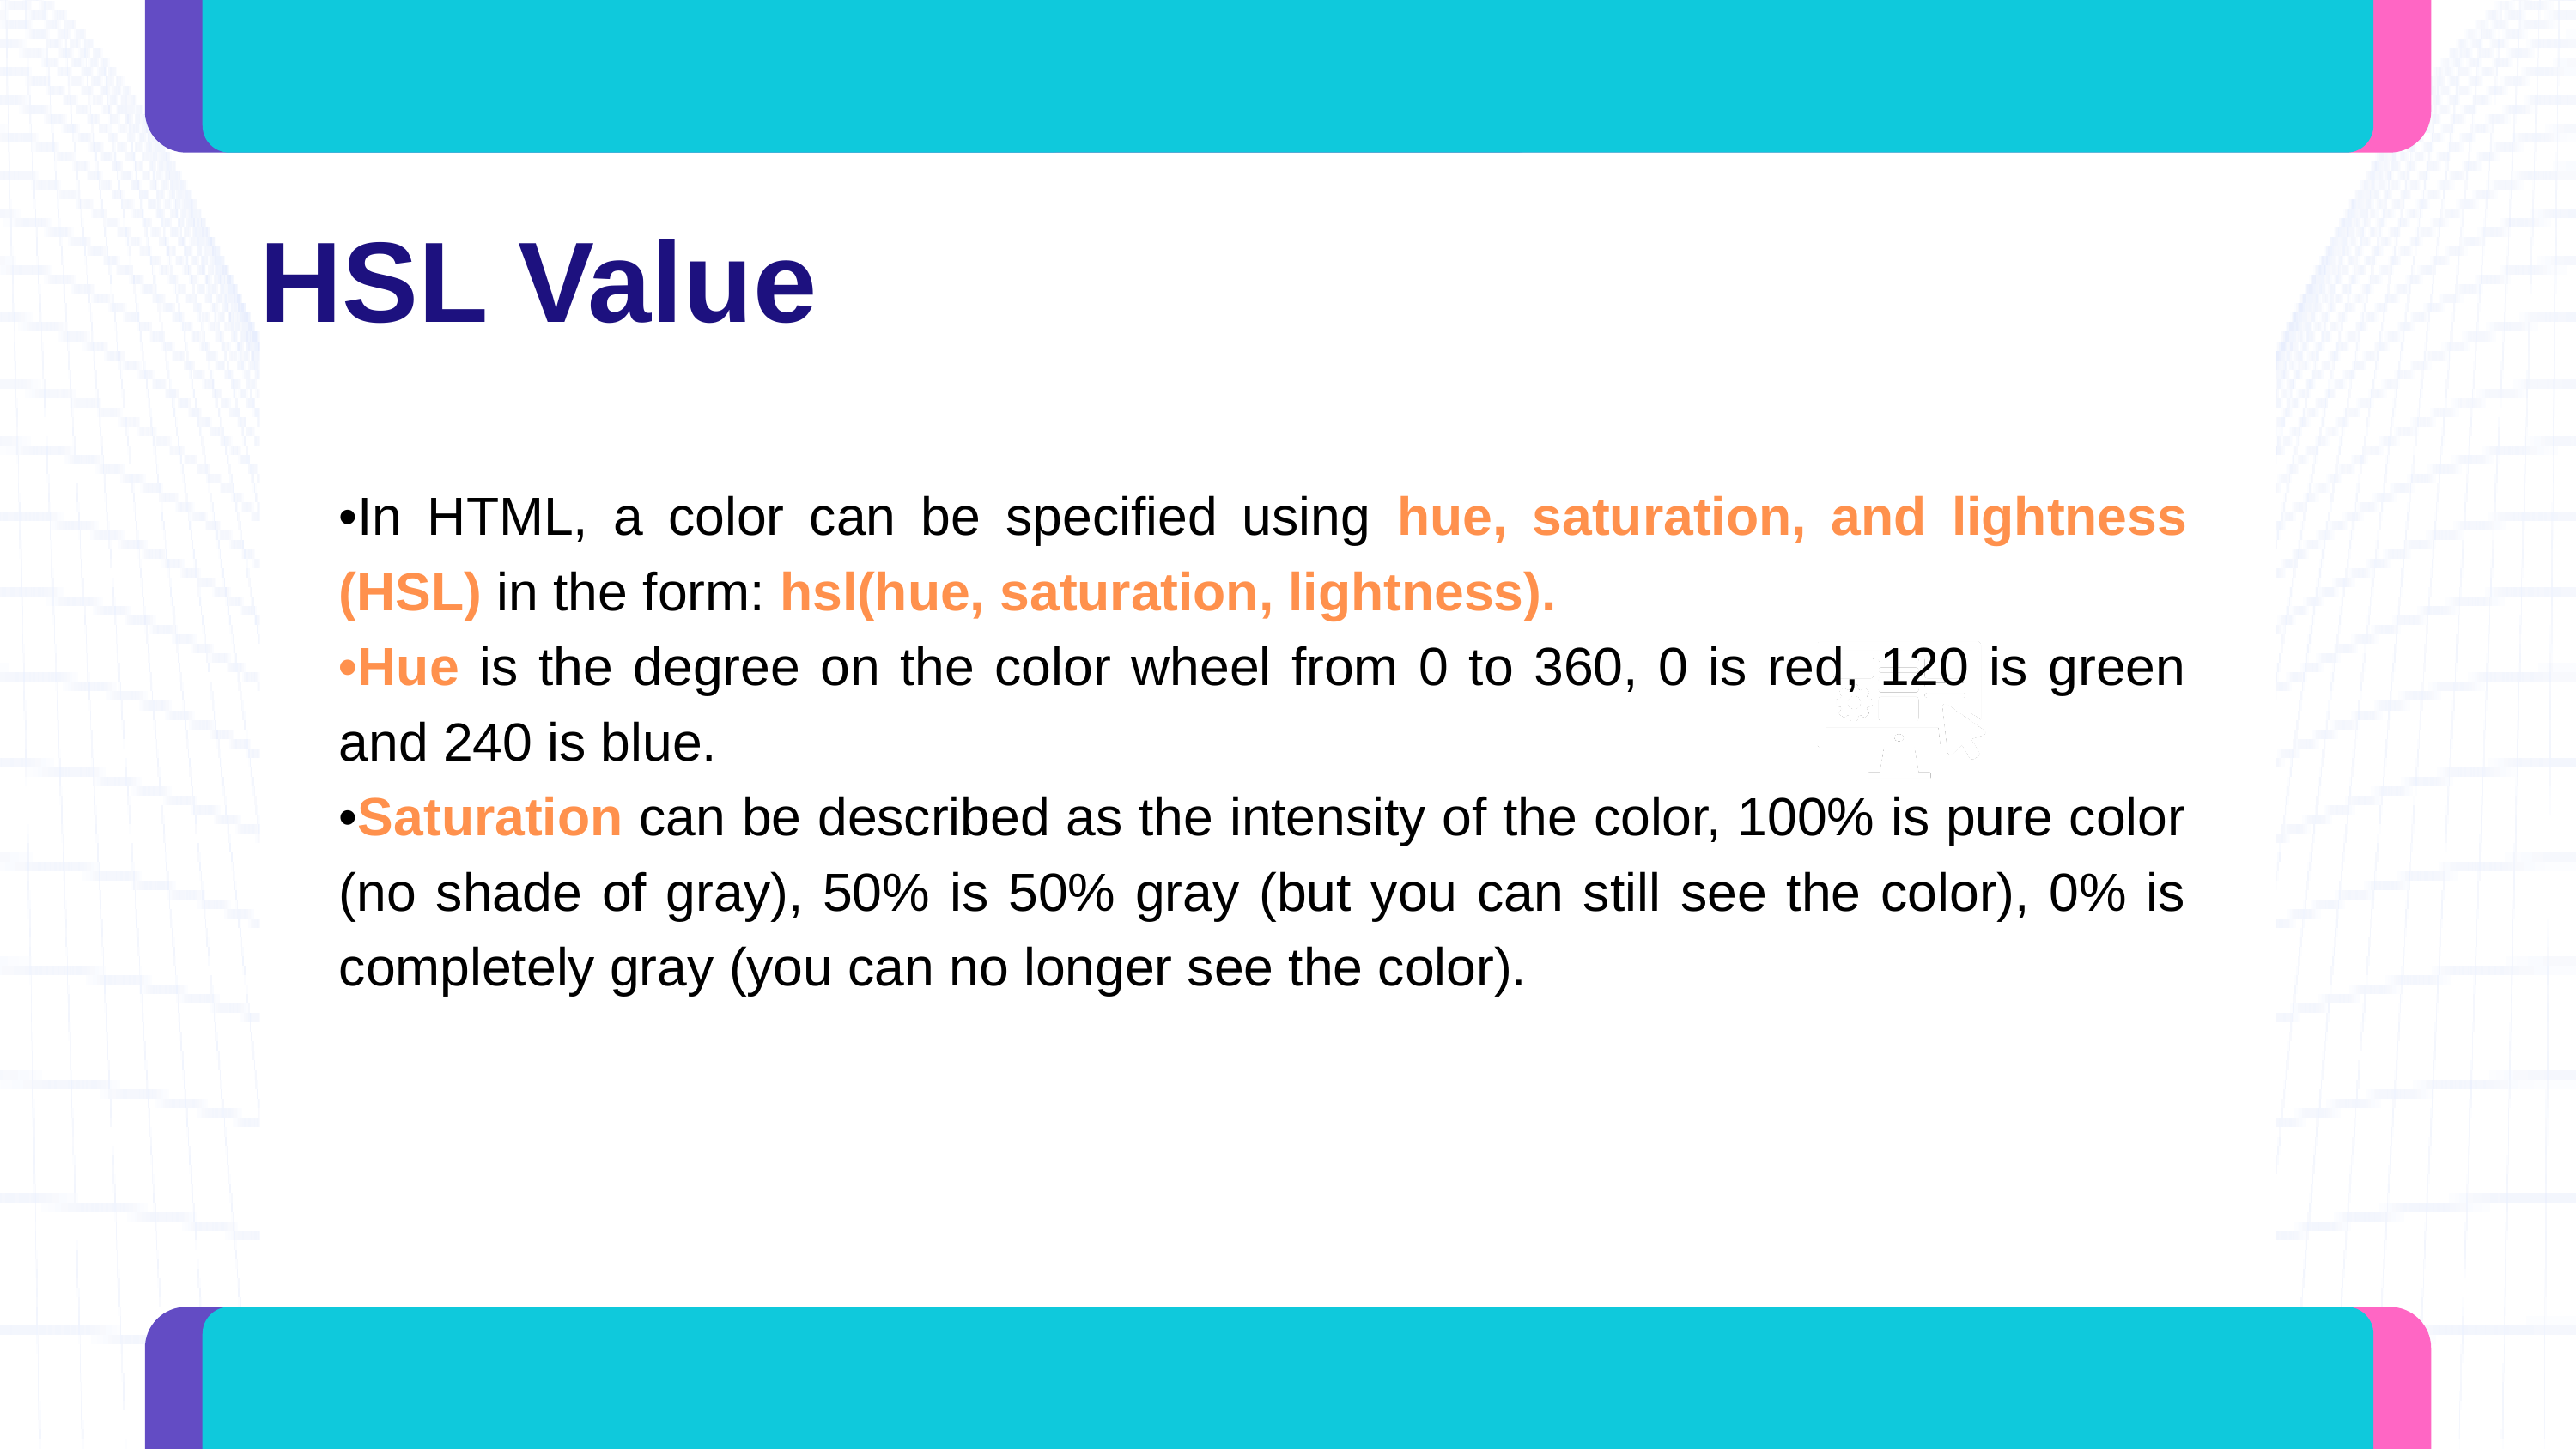

HSL Value

•In HTML, a color can be specified using hue, saturation, and lightness (HSL) in the form: hsl(hue, saturation, lightness).
•Hue is the degree on the color wheel from 0 to 360, 0 is red, 120 is green and 240 is blue.
•Saturation can be described as the intensity of the color, 100% is pure color (no shade of gray), 50% is 50% gray (but you can still see the color), 0% is completely gray (you can no longer see the color).